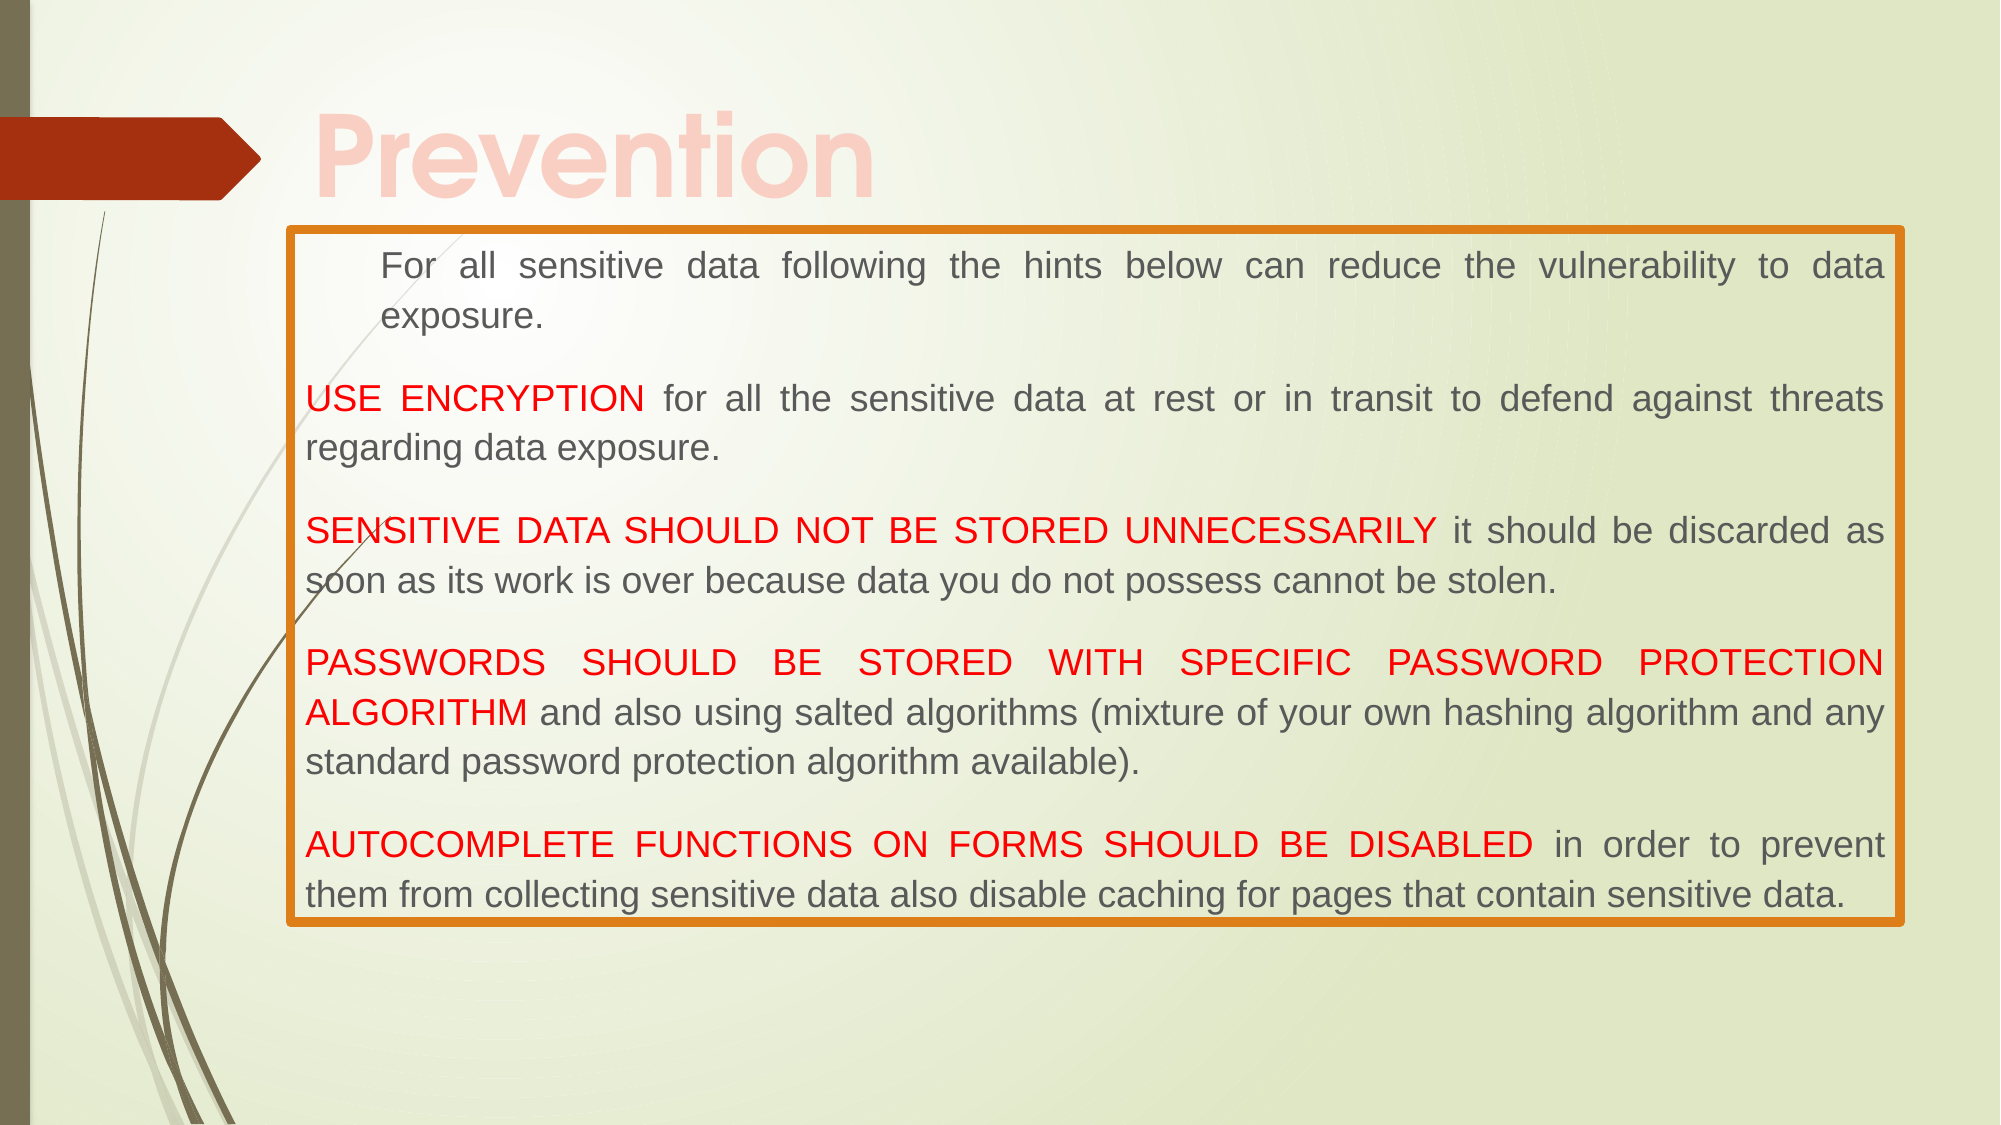

Prevention
For all sensitive data following the hints below can reduce the vulnerability to data exposure.
USE ENCRYPTION for all the sensitive data at rest or in transit to defend against threats regarding data exposure.
SENSITIVE DATA SHOULD NOT BE STORED UNNECESSARILY it should be discarded as soon as its work is over because data you do not possess cannot be stolen.
PASSWORDS SHOULD BE STORED WITH SPECIFIC PASSWORD PROTECTION ALGORITHM and also using salted algorithms (mixture of your own hashing algorithm and any standard password protection algorithm available).
AUTOCOMPLETE FUNCTIONS ON FORMS SHOULD BE DISABLED in order to prevent them from collecting sensitive data also disable caching for pages that contain sensitive data.